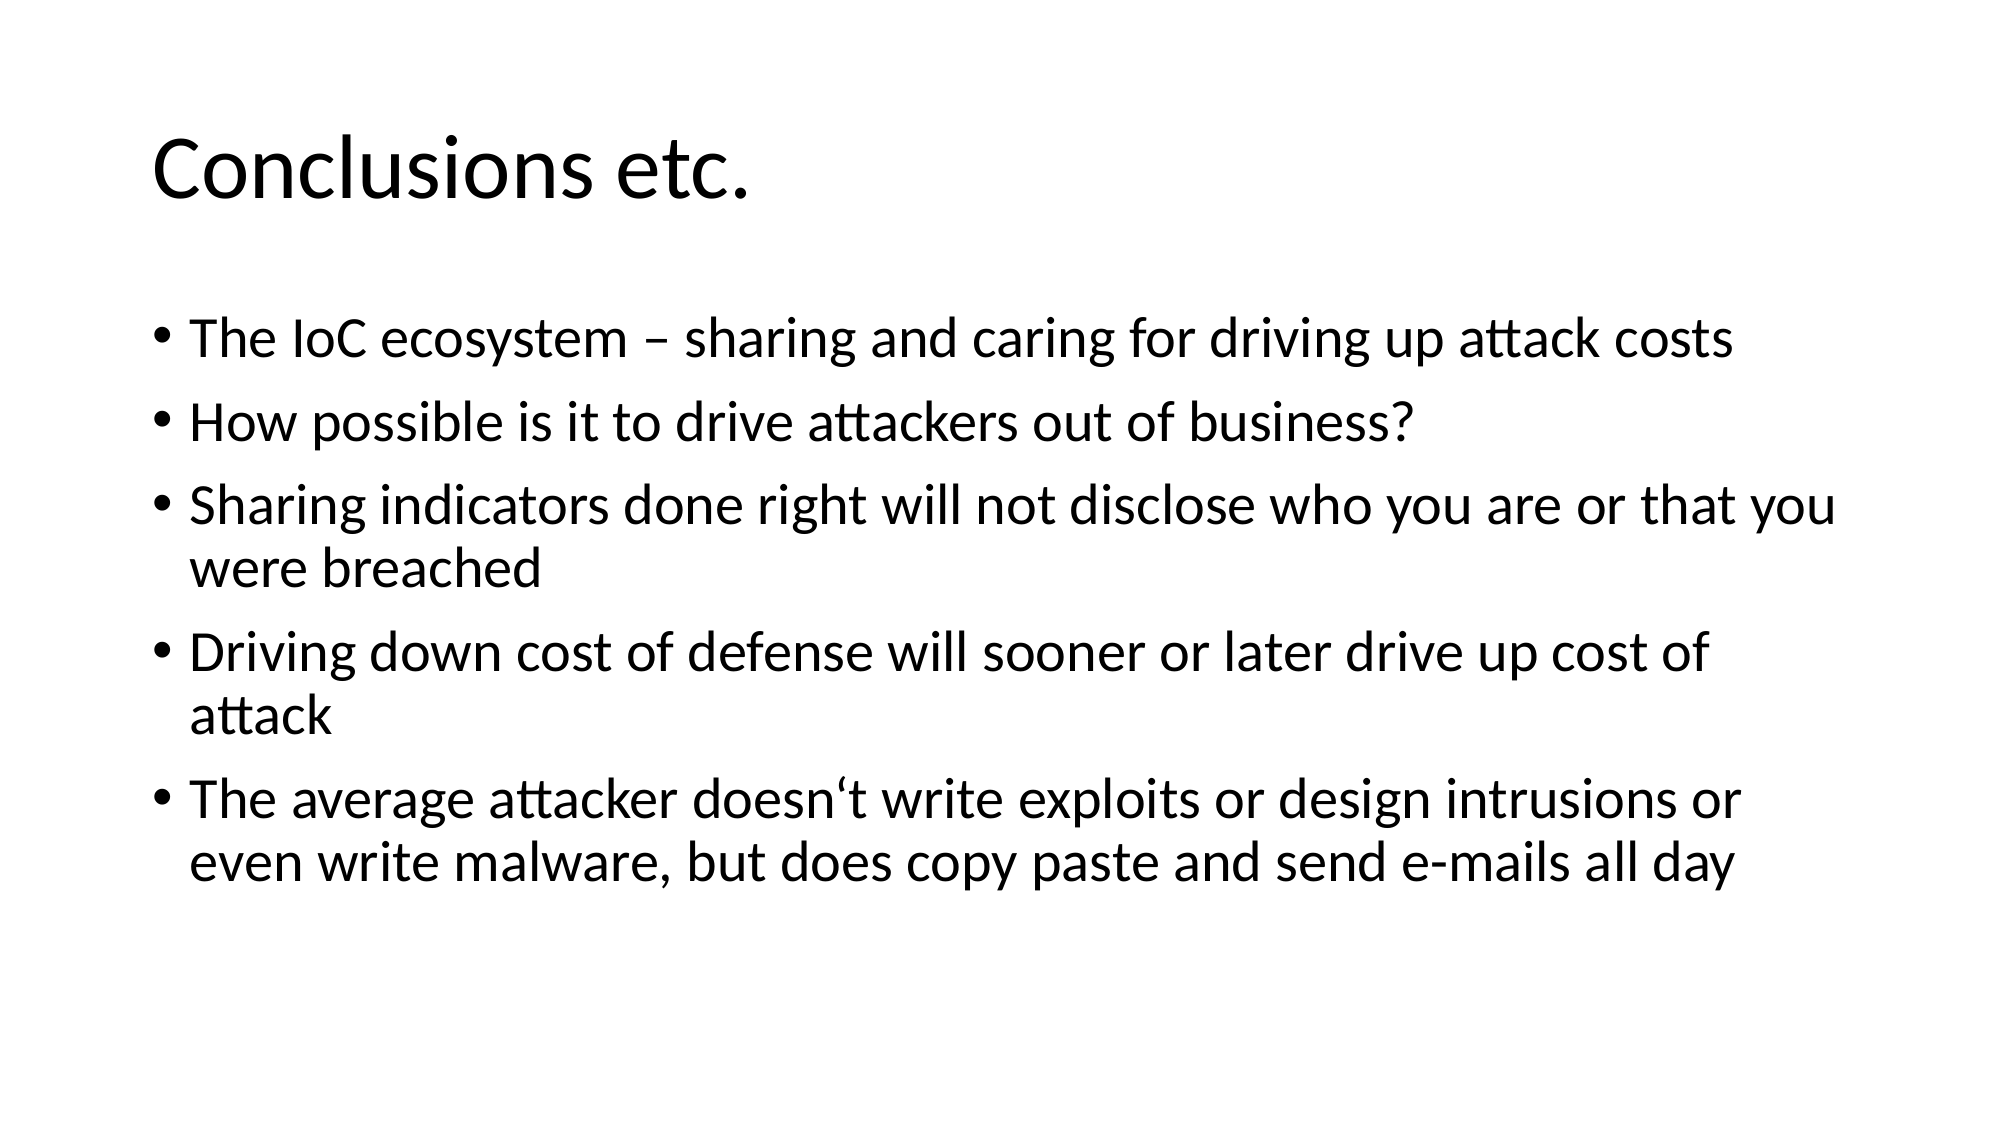

# Conclusions etc.
The IoC ecosystem – sharing and caring for driving up attack costs
How possible is it to drive attackers out of business?
Sharing indicators done right will not disclose who you are or that you were breached
Driving down cost of defense will sooner or later drive up cost of attack
The average attacker doesn‘t write exploits or design intrusions or even write malware, but does copy paste and send e-mails all day